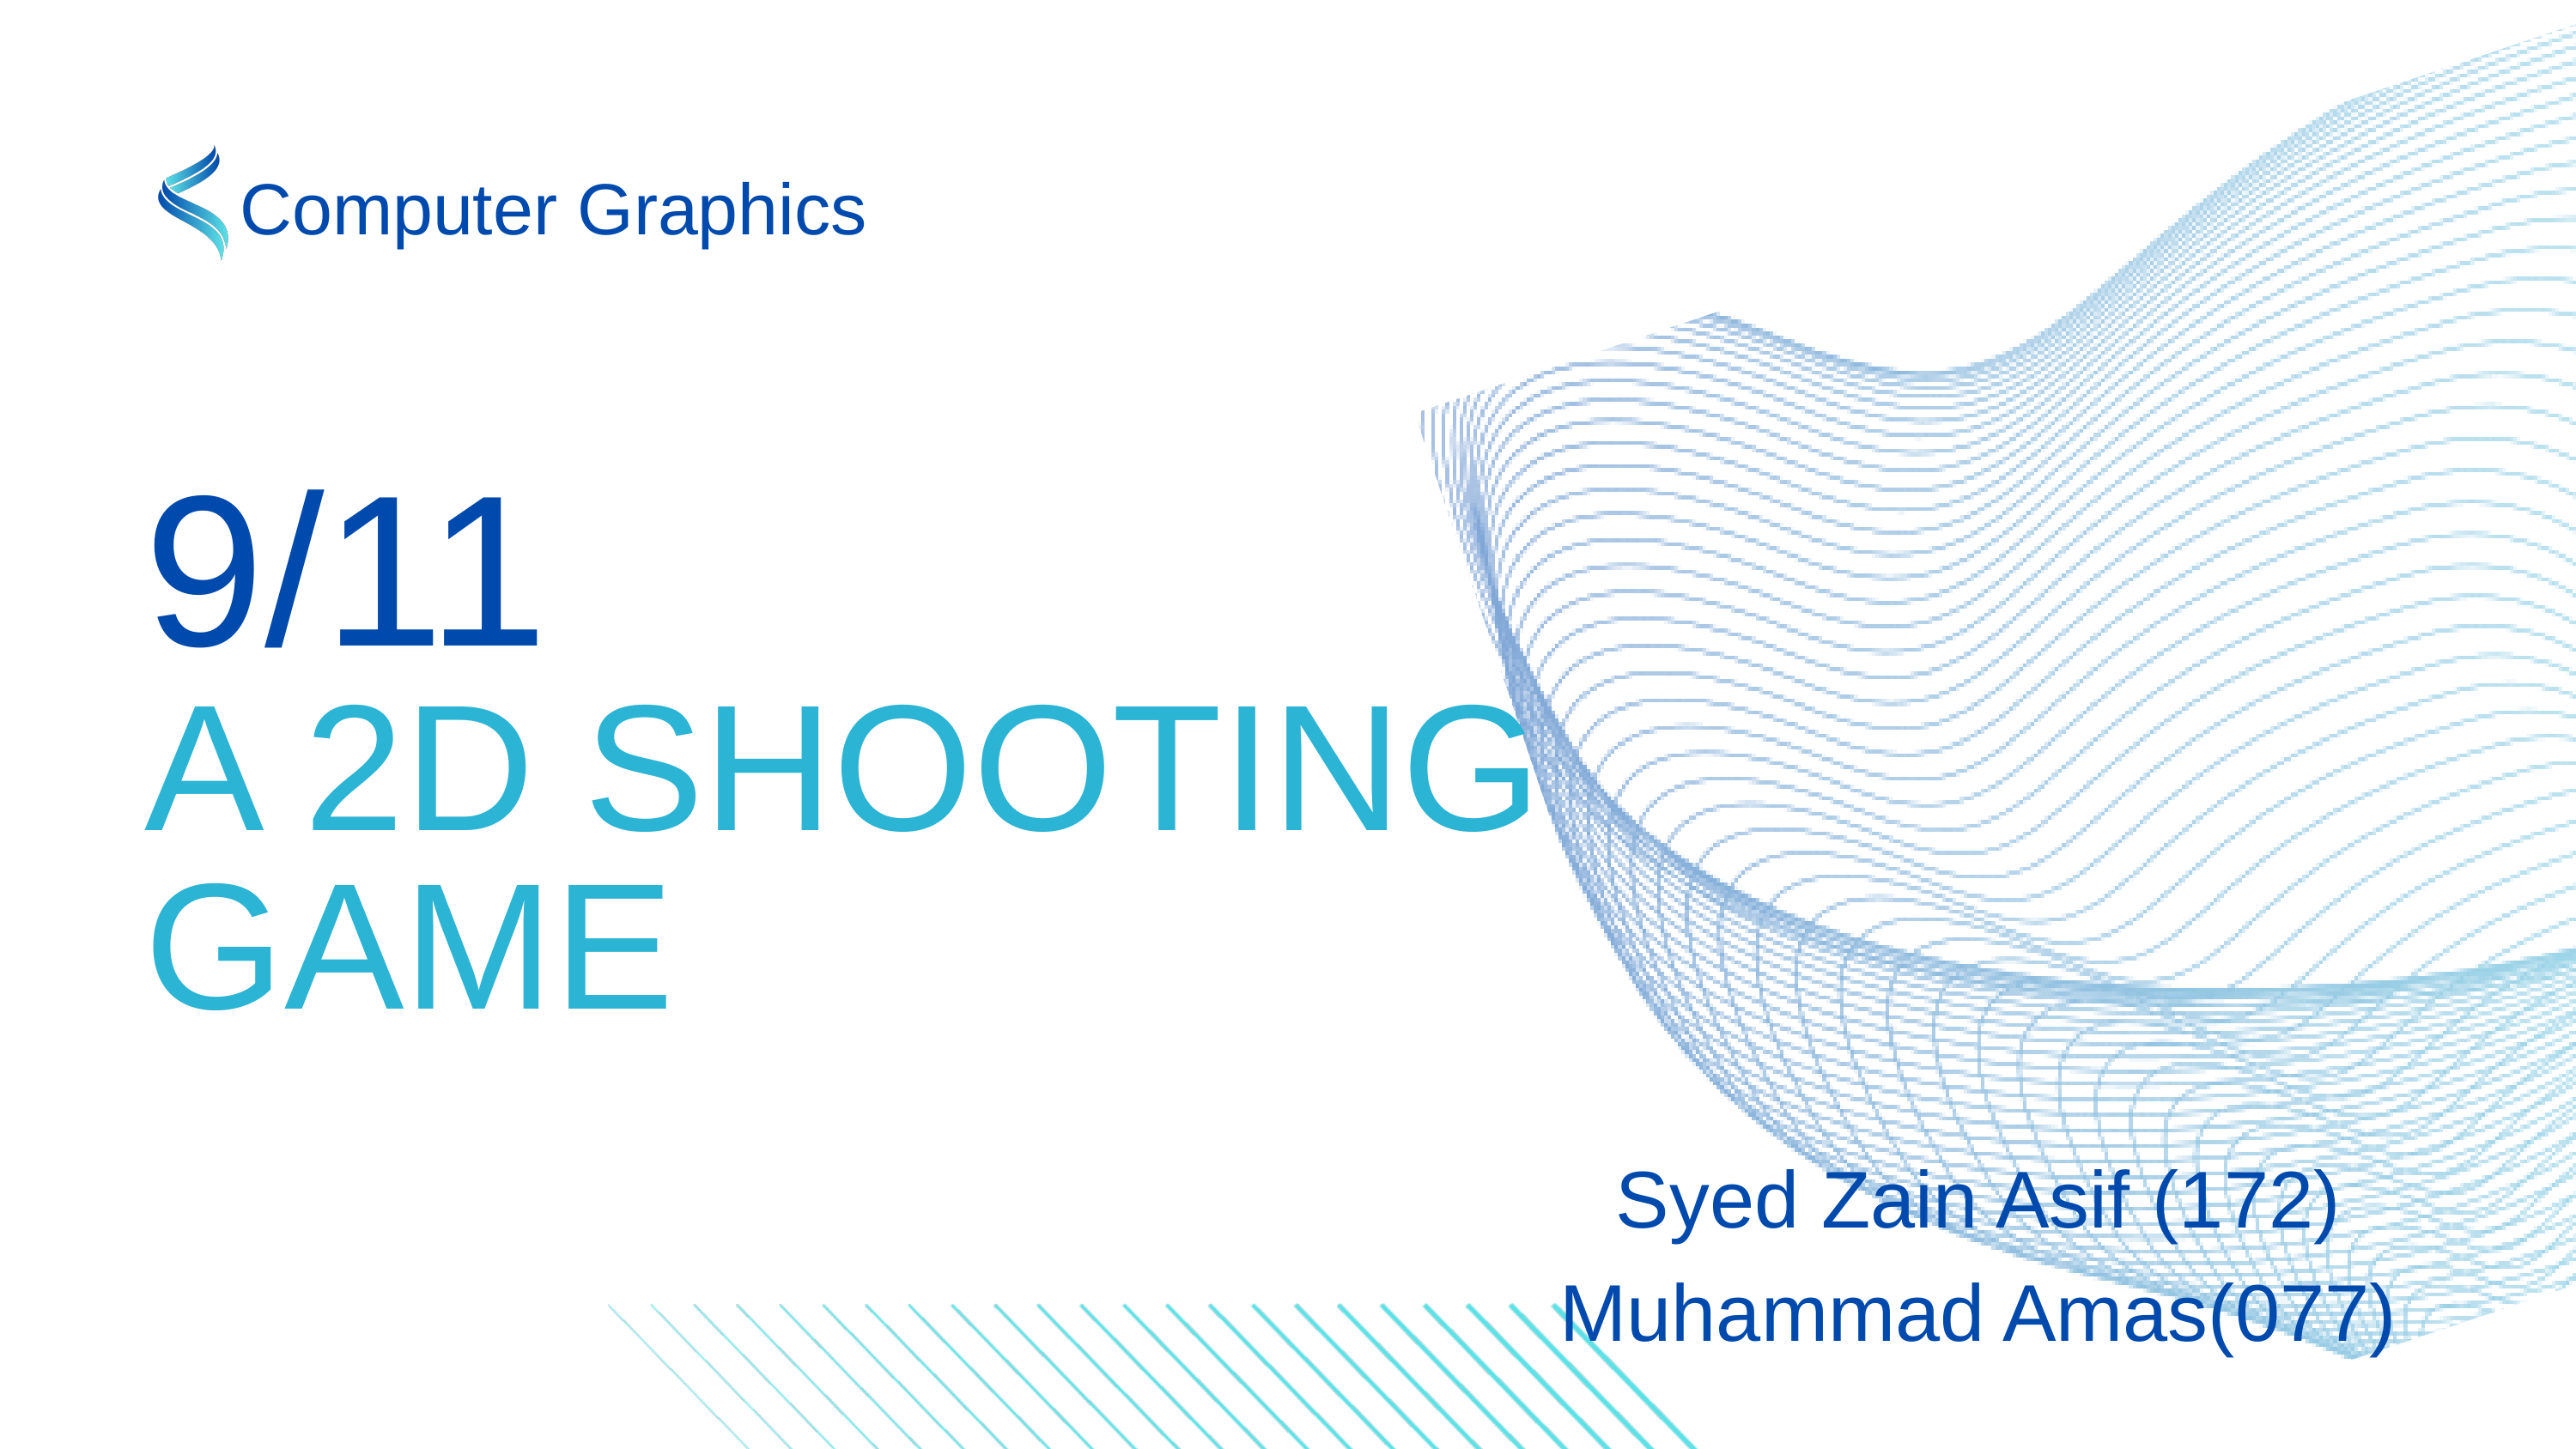

Computer Graphics

9/11
A 2D SHOOTING GAME
Syed Zain Asif (172)
Muhammad Amas(077)